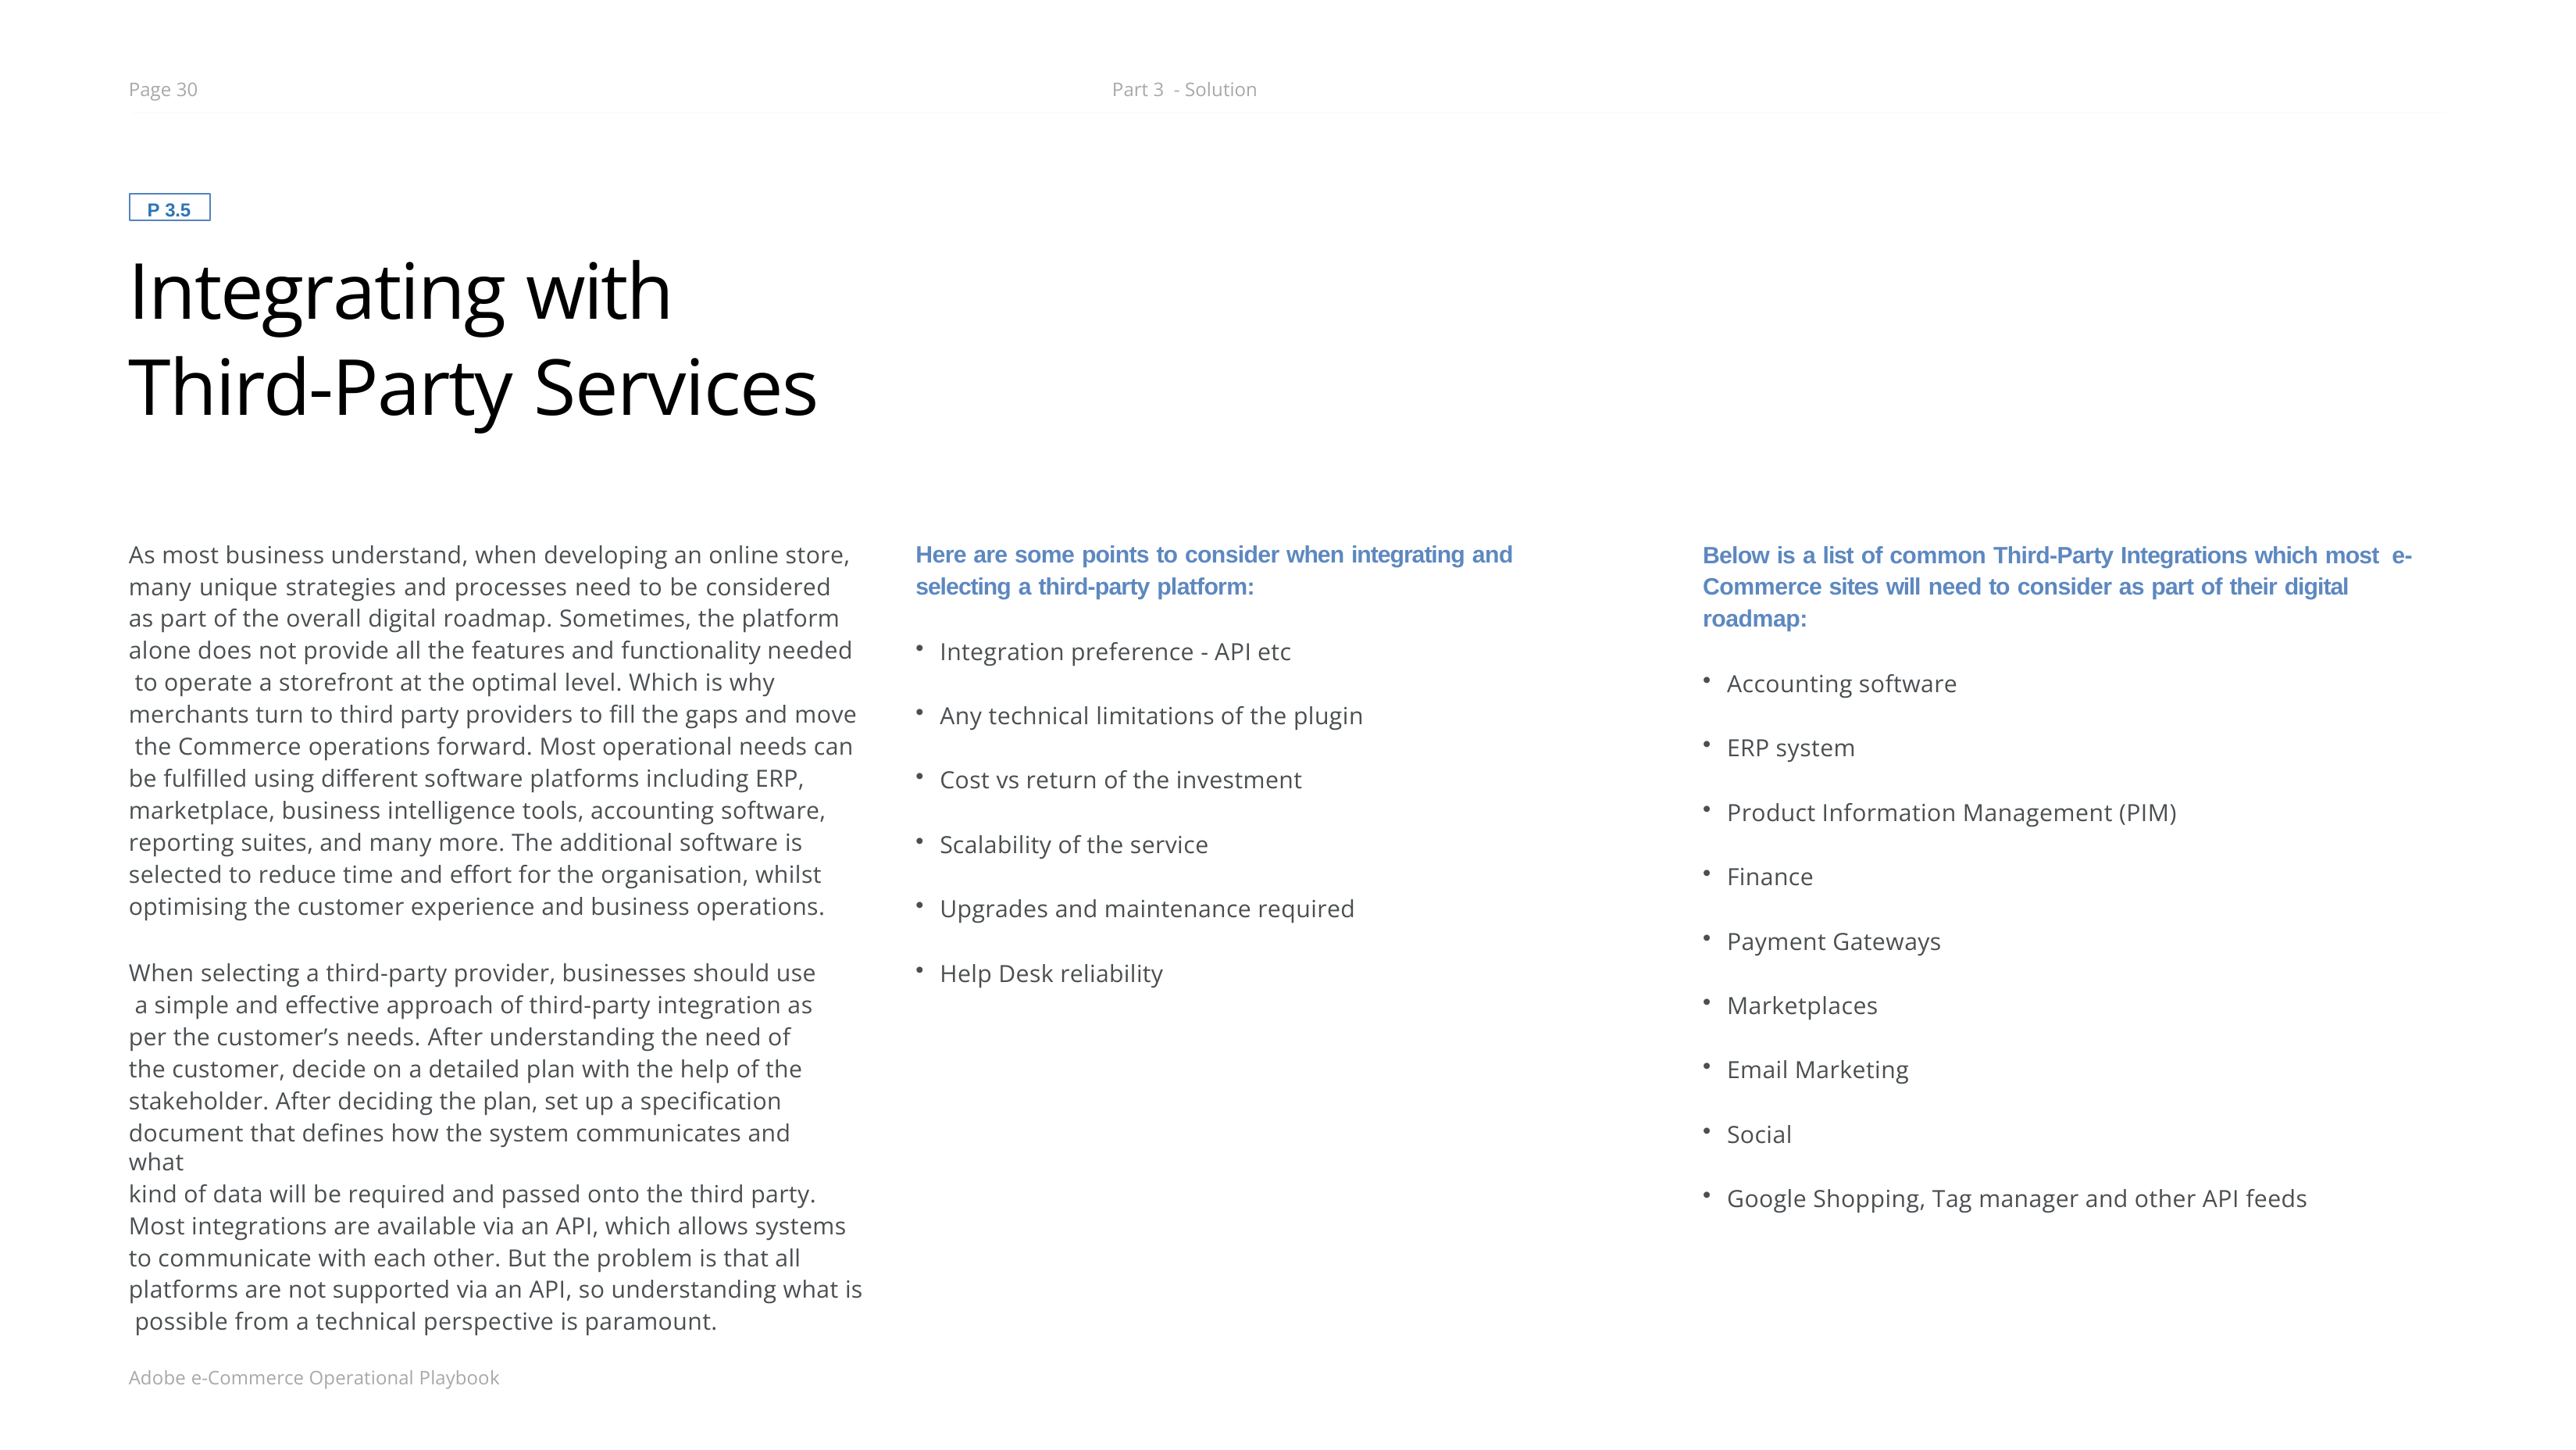

Page 30
Part 3 - Solution
P 3.5
Integrating with  Third-Party Services
Here are some points to consider when integrating and  selecting a third-party platform:
Below is a list of common Third-Party Integrations which most  e-Commerce sites will need to consider as part of their digital  roadmap:
As most business understand, when developing an online store,  many unique strategies and processes need to be considered  as part of the overall digital roadmap. Sometimes, the platform  alone does not provide all the features and functionality needed  to operate a storefront at the optimal level. Which is why
merchants turn to third party providers to fill the gaps and move  the Commerce operations forward. Most operational needs can  be fulfilled using different software platforms including ERP,  marketplace, business intelligence tools, accounting software,  reporting suites, and many more. The additional software is  selected to reduce time and effort for the organisation, whilst  optimising the customer experience and business operations.
Integration preference - API etc
Accounting software
Any technical limitations of the plugin
ERP system
Cost vs return of the investment
Product Information Management (PIM)
Scalability of the service
Finance
Upgrades and maintenance required
Payment Gateways
When selecting a third-party provider, businesses should use  a simple and effective approach of third-party integration as  per the customer’s needs. After understanding the need of  the customer, decide on a detailed plan with the help of the  stakeholder. After deciding the plan, set up a specification
document that defines how the system communicates and what
kind of data will be required and passed onto the third party.  Most integrations are available via an API, which allows systems  to communicate with each other. But the problem is that all  platforms are not supported via an API, so understanding what is  possible from a technical perspective is paramount.
Help Desk reliability
Marketplaces
Email Marketing
Social
Google Shopping, Tag manager and other API feeds
Adobe e-Commerce Operational Playbook